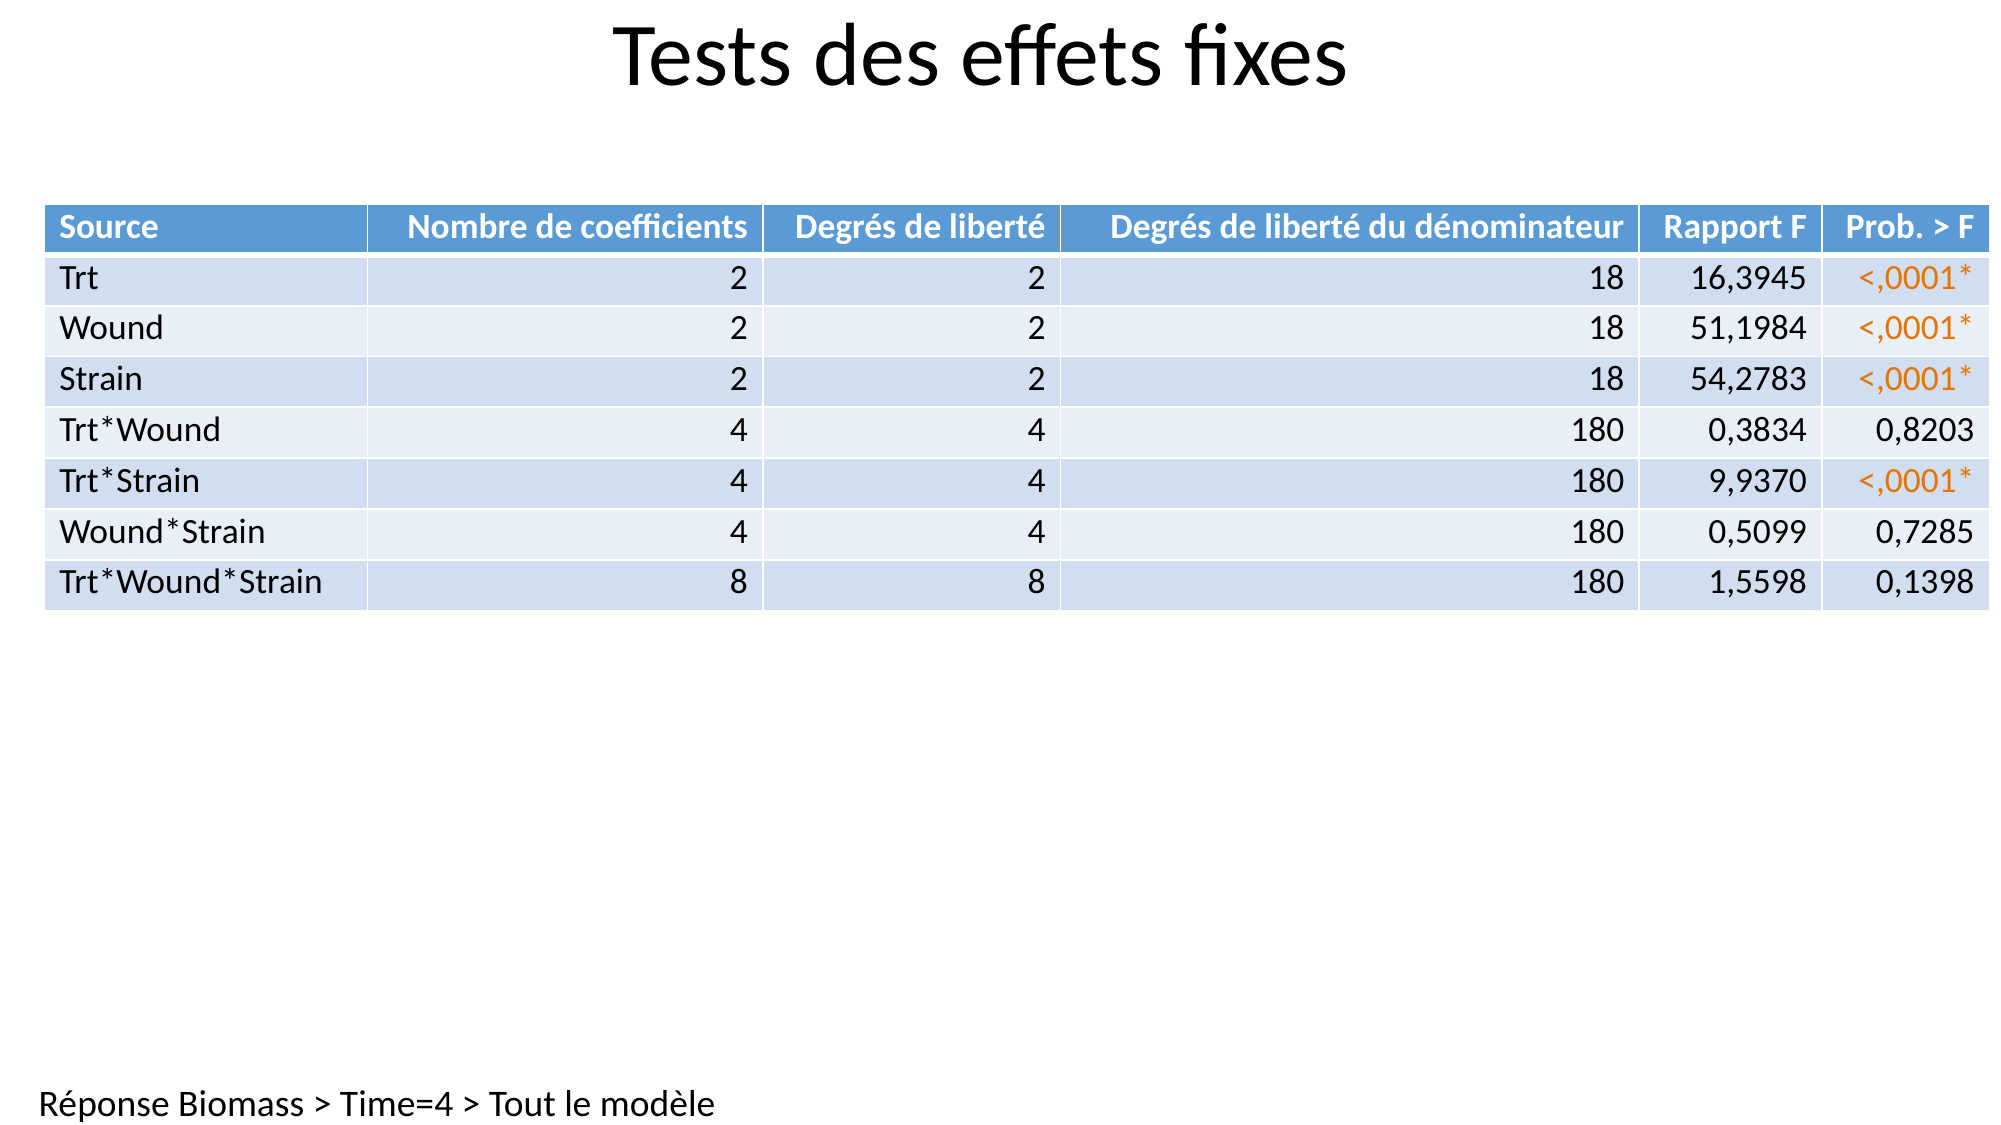

# Tests des effets fixes
| Source | Nombre de coefficients | Degrés de liberté | Degrés de liberté du dénominateur | Rapport F | Prob. > F |
| --- | --- | --- | --- | --- | --- |
| Trt | 2 | 2 | 18 | 16,3945 | <,0001\* |
| Wound | 2 | 2 | 18 | 51,1984 | <,0001\* |
| Strain | 2 | 2 | 18 | 54,2783 | <,0001\* |
| Trt\*Wound | 4 | 4 | 180 | 0,3834 | 0,8203 |
| Trt\*Strain | 4 | 4 | 180 | 9,9370 | <,0001\* |
| Wound\*Strain | 4 | 4 | 180 | 0,5099 | 0,7285 |
| Trt\*Wound\*Strain | 8 | 8 | 180 | 1,5598 | 0,1398 |
Réponse Biomass > Time=4 > Tout le modèle